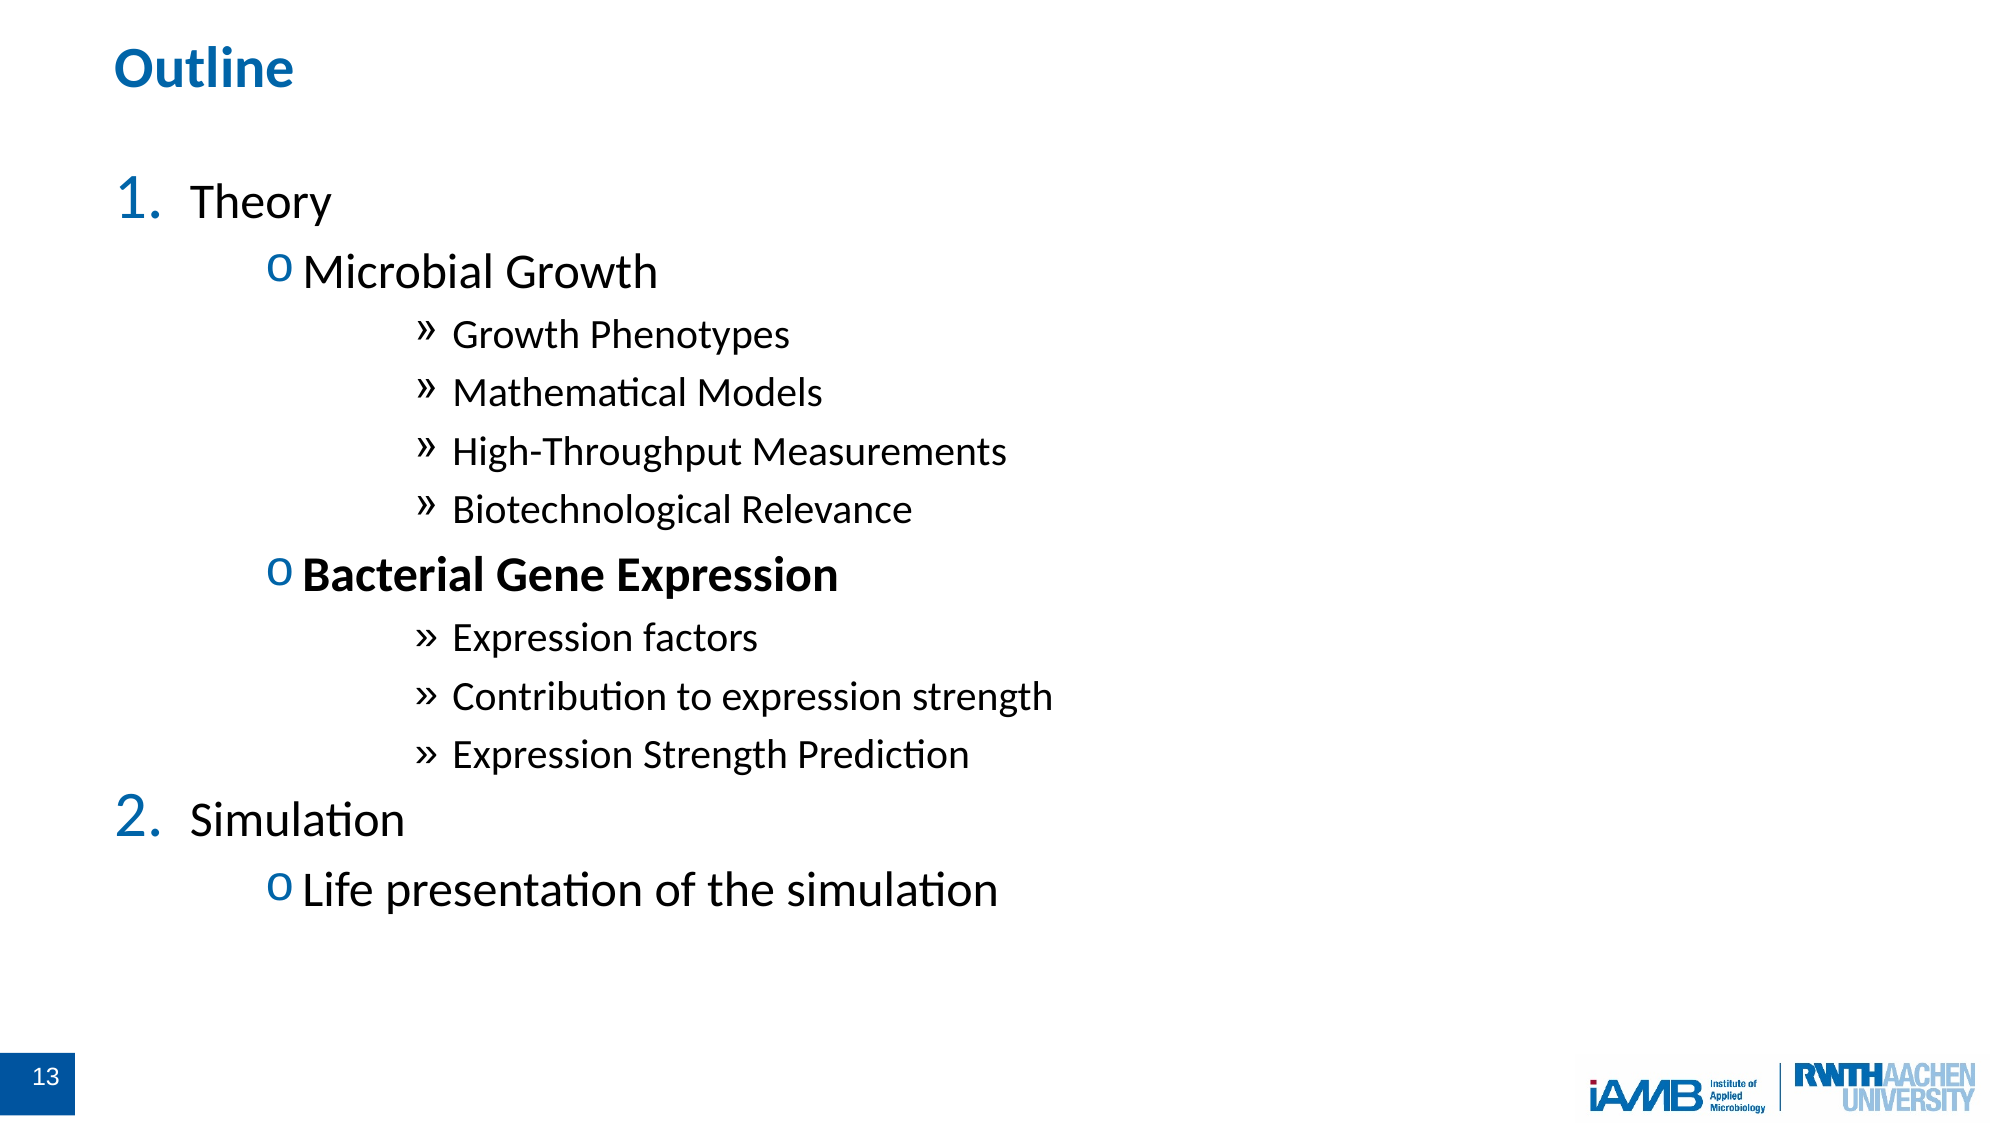

# Outline
Theory
Microbial Growth
Growth Phenotypes
Mathematical Models
High-Throughput Measurements
Biotechnological Relevance
Bacterial Gene Expression
Expression factors
Contribution to expression strength
Expression Strength Prediction
Simulation
Life presentation of the simulation
13